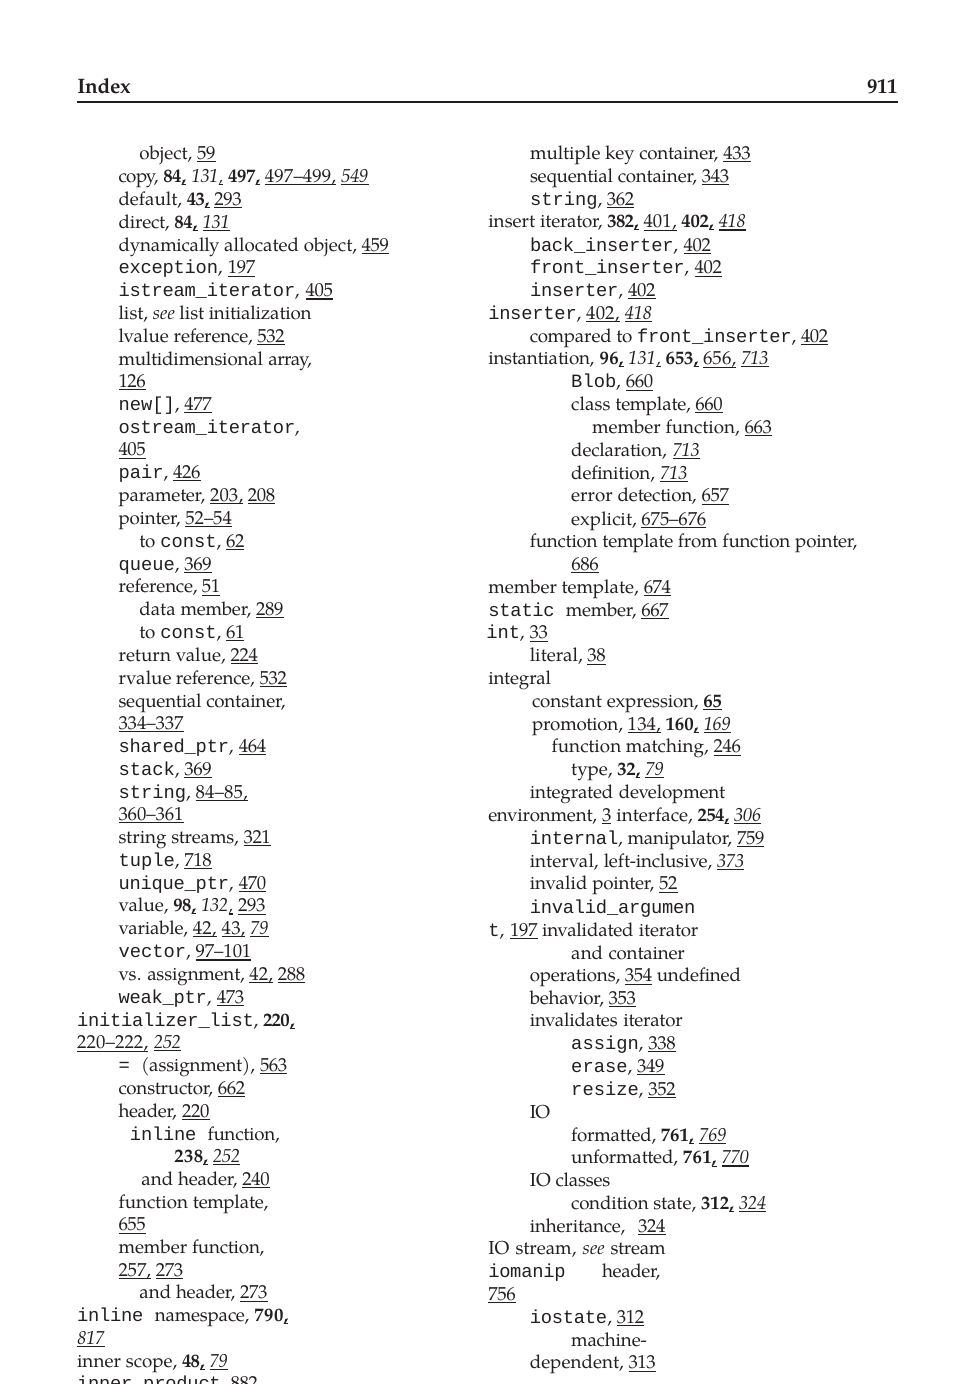

Index
911

multiple key container, 433 sequential container, 343
string, 362
insert iterator, 382, 401, 402, 418
back_inserter, 402
front_inserter, 402
inserter, 402
inserter, 402, 418
compared to front_inserter, 402 instantiation, 96, 131, 653, 656, 713
Blob, 660
class template, 660
member function, 663
declaration, 713
definition, 713
error detection, 657
explicit, 675–676
function template from function pointer, 686
member template, 674
static member, 667
int, 33
literal, 38 integral
constant expression, 65
promotion, 134, 160, 169
function matching, 246
type, 32, 79
integrated development environment, 3 interface, 254, 306
internal, manipulator, 759
interval, left-inclusive, 373
invalid pointer, 52
invalid_argument, 197 invalidated iterator
and container operations, 354 undefined behavior, 353
invalidates iterator
assign, 338
erase, 349
resize, 352
IO
formatted, 761, 769
unformatted, 761, 770
IO classes
condition state, 312, 324
inheritance, 324 IO stream, see stream iomanip header, 756
iostate, 312
machine-dependent, 313
object, 59
copy, 84, 131, 497, 497–499, 549
default, 43, 293
direct, 84, 131
dynamically allocated object, 459
exception, 197
istream_iterator, 405
list, see list initialization lvalue reference, 532
multidimensional array, 126
new[], 477
ostream_iterator, 405
pair, 426
parameter, 203, 208
pointer, 52–54
to const, 62
queue, 369
reference, 51
data member, 289
to const, 61
return value, 224
rvalue reference, 532
sequential container, 334–337
shared_ptr, 464
stack, 369
string, 84–85, 360–361
string streams, 321
tuple, 718
unique_ptr, 470
value, 98, 132, 293
variable, 42, 43, 79
vector, 97–101
vs. assignment, 42, 288
weak_ptr, 473
initializer_list, 220, 220–222, 252
= (assignment), 563
constructor, 662
header, 220
inline function, 238, 252
and header, 240
function template, 655
member function, 257, 273
and header, 273
inline namespace, 790, 817
inner scope, 48, 79
inner_product, 882
inplace_merge, 875
input, standard, 6
input iterator, 411, 418
insert
associative container, 432